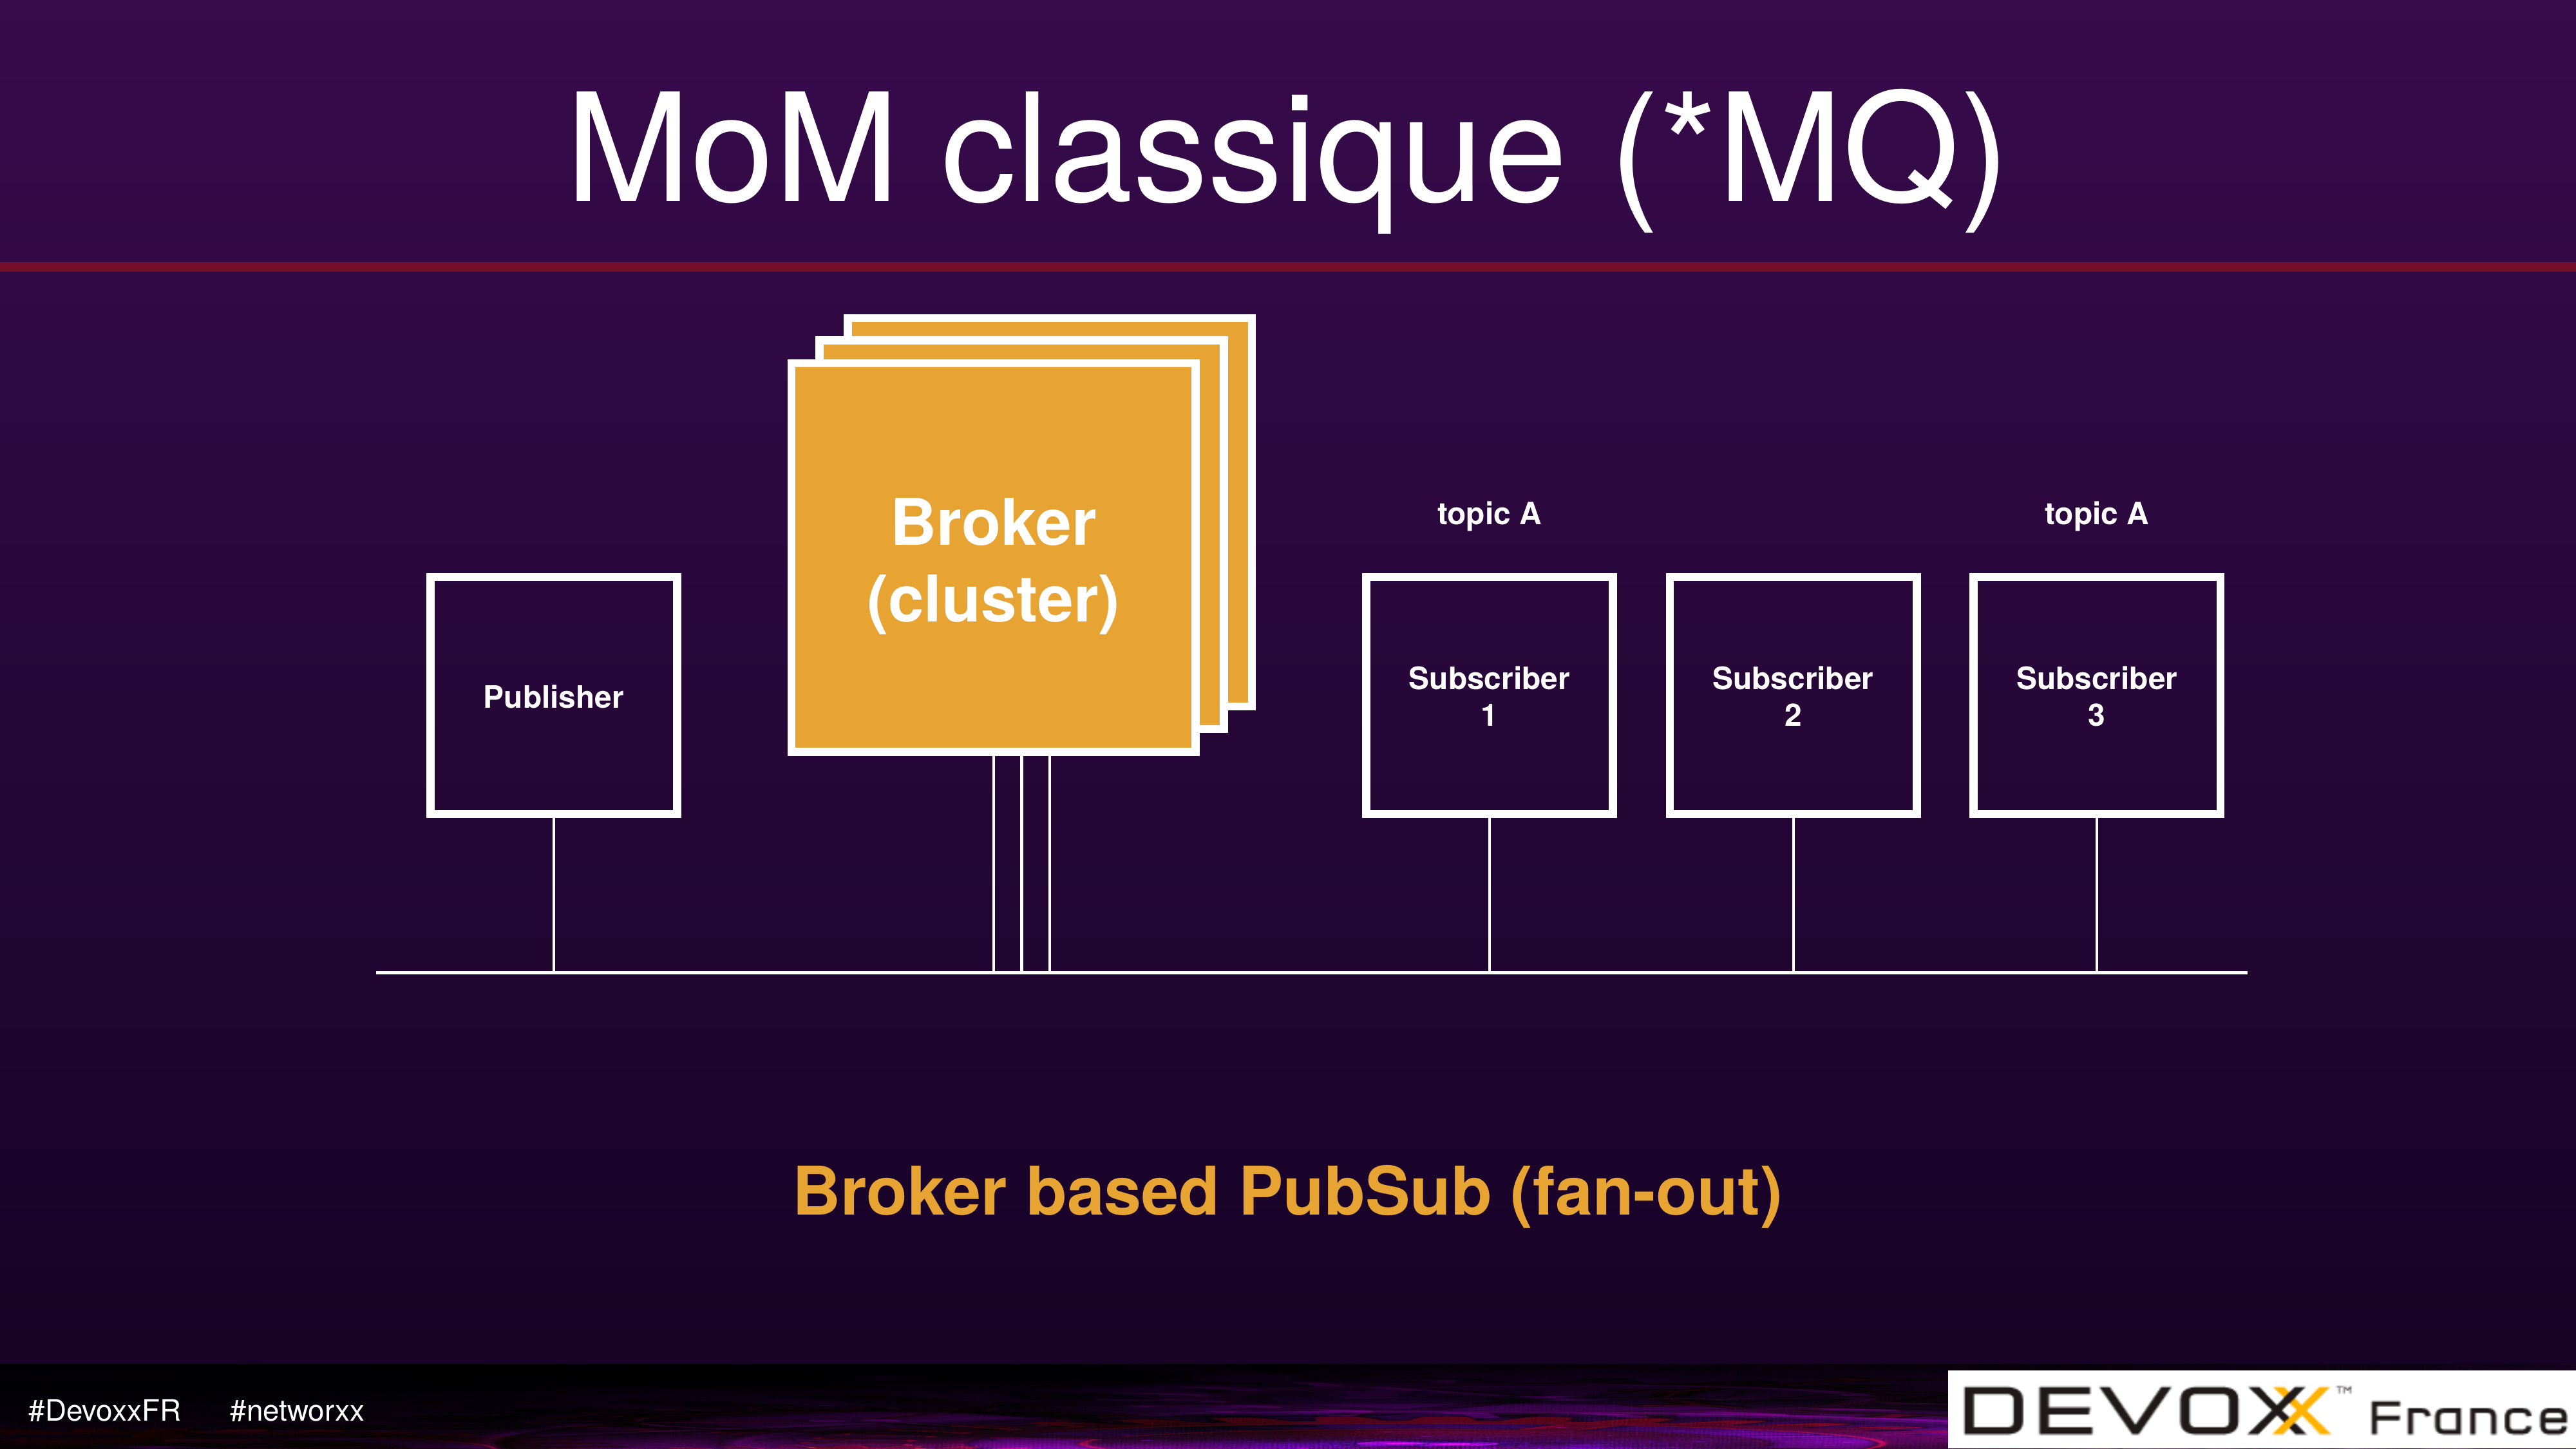

# MoM classique (*MQ)

Broker
(cluster)

topic A
topic A

Publisher

Subscriber1

Subscriber2

Subscriber3

Broker based PubSub (fan-out)